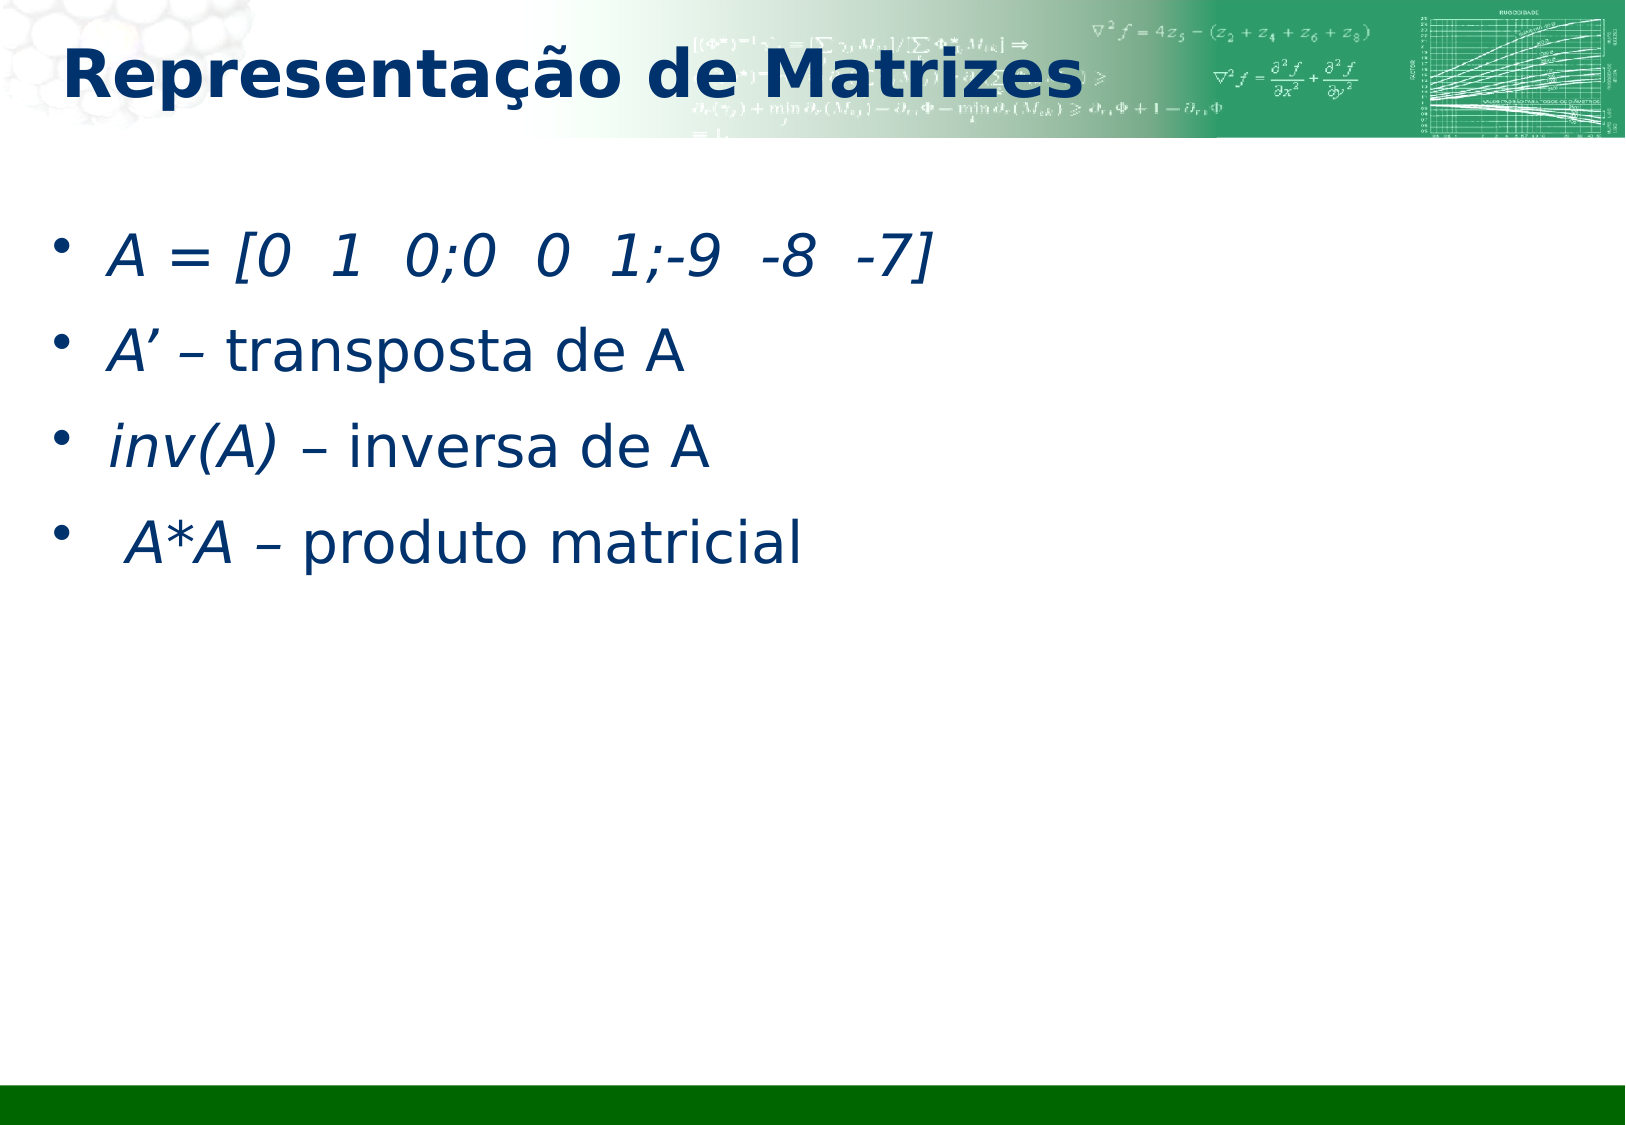

# Representação de Matrizes
A = [0  1  0;0  0  1;-9  -8  -7]
A’ – transposta de A
inv(A) – inversa de A
 A*A – produto matricial